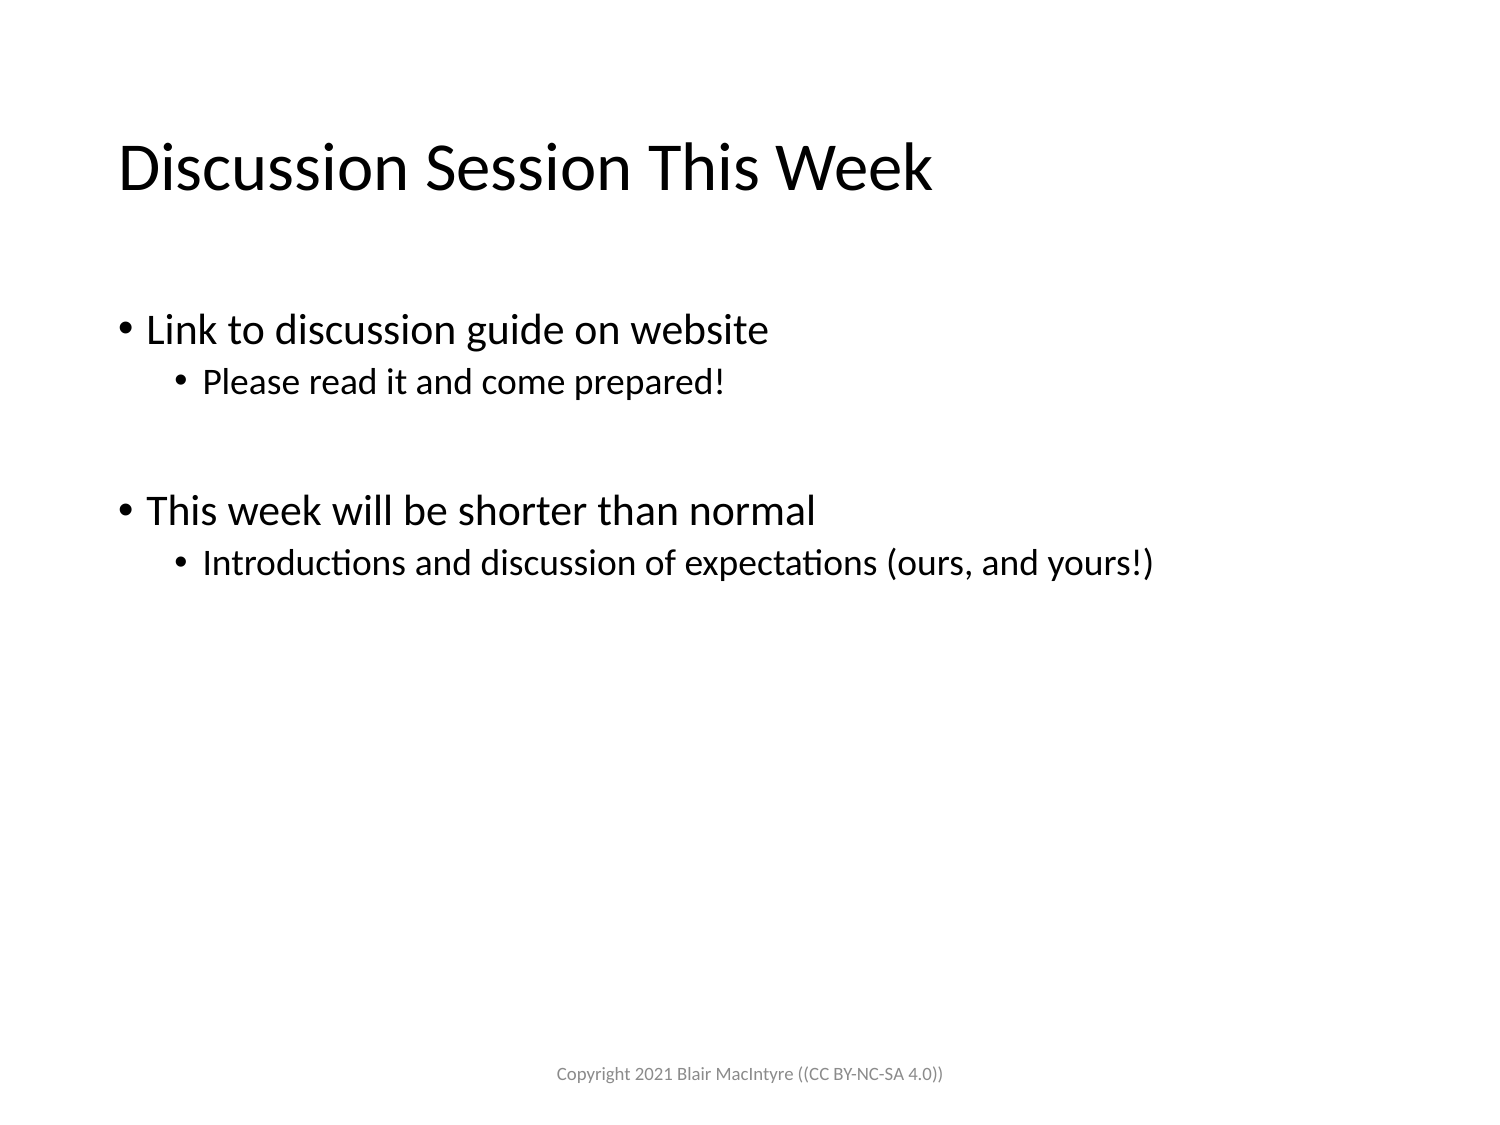

# Discussion Session This Week
Link to discussion guide on website
Please read it and come prepared!

This week will be shorter than normal
Introductions and discussion of expectations (ours, and yours!)
Copyright 2021 Blair MacIntyre ((CC BY-NC-SA 4.0))